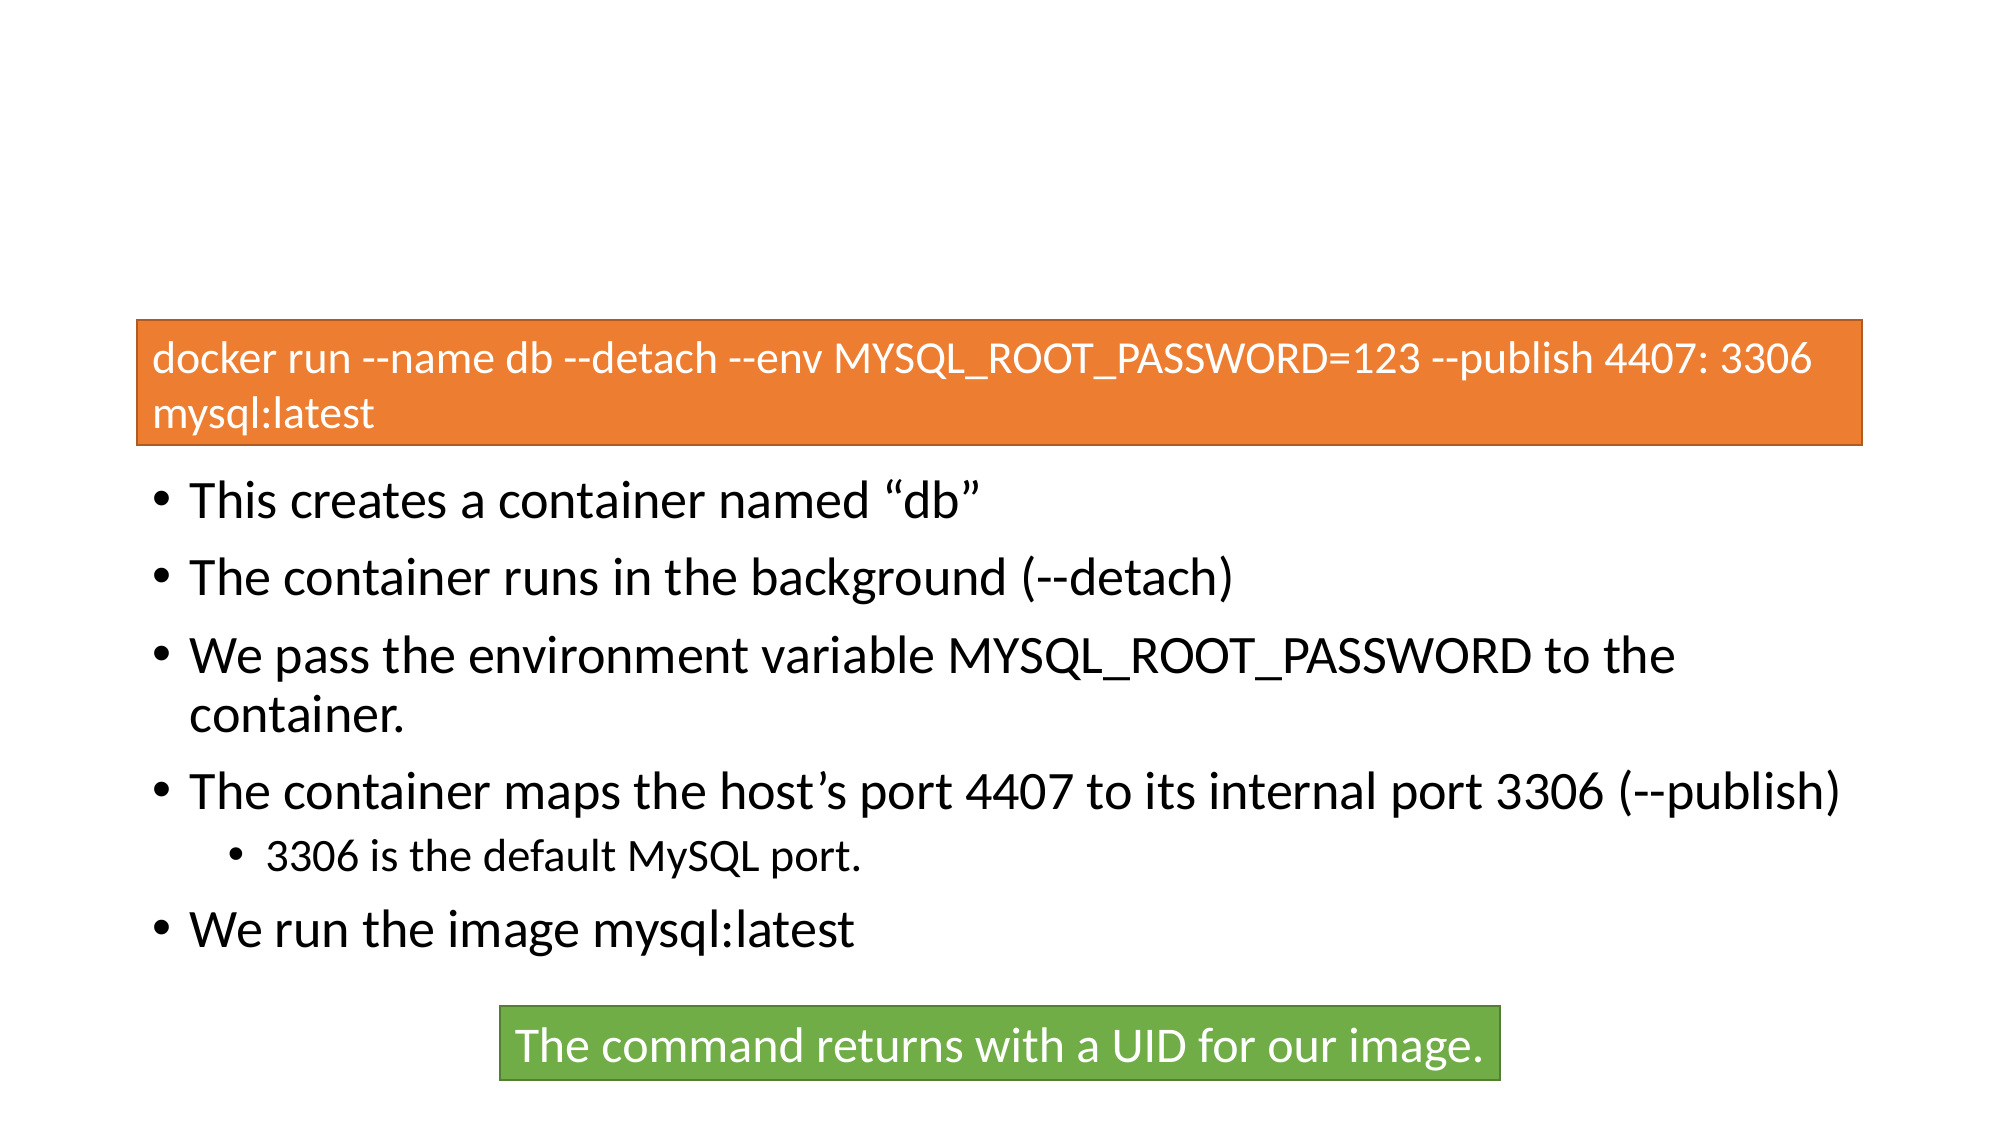

# Example: Set up a MySql Database
docker run --name db --detach --env MYSQL_ROOT_PASSWORD=123 --publish 4407: 3306 mysql:latest
This creates a container named “db”
The container runs in the background (--detach)
We pass the environment variable MYSQL_ROOT_PASSWORD to the container.
The container maps the host’s port 4407 to its internal port 3306 (--publish)
3306 is the default MySQL port.
We run the image mysql:latest
The command returns with a UID for our image.